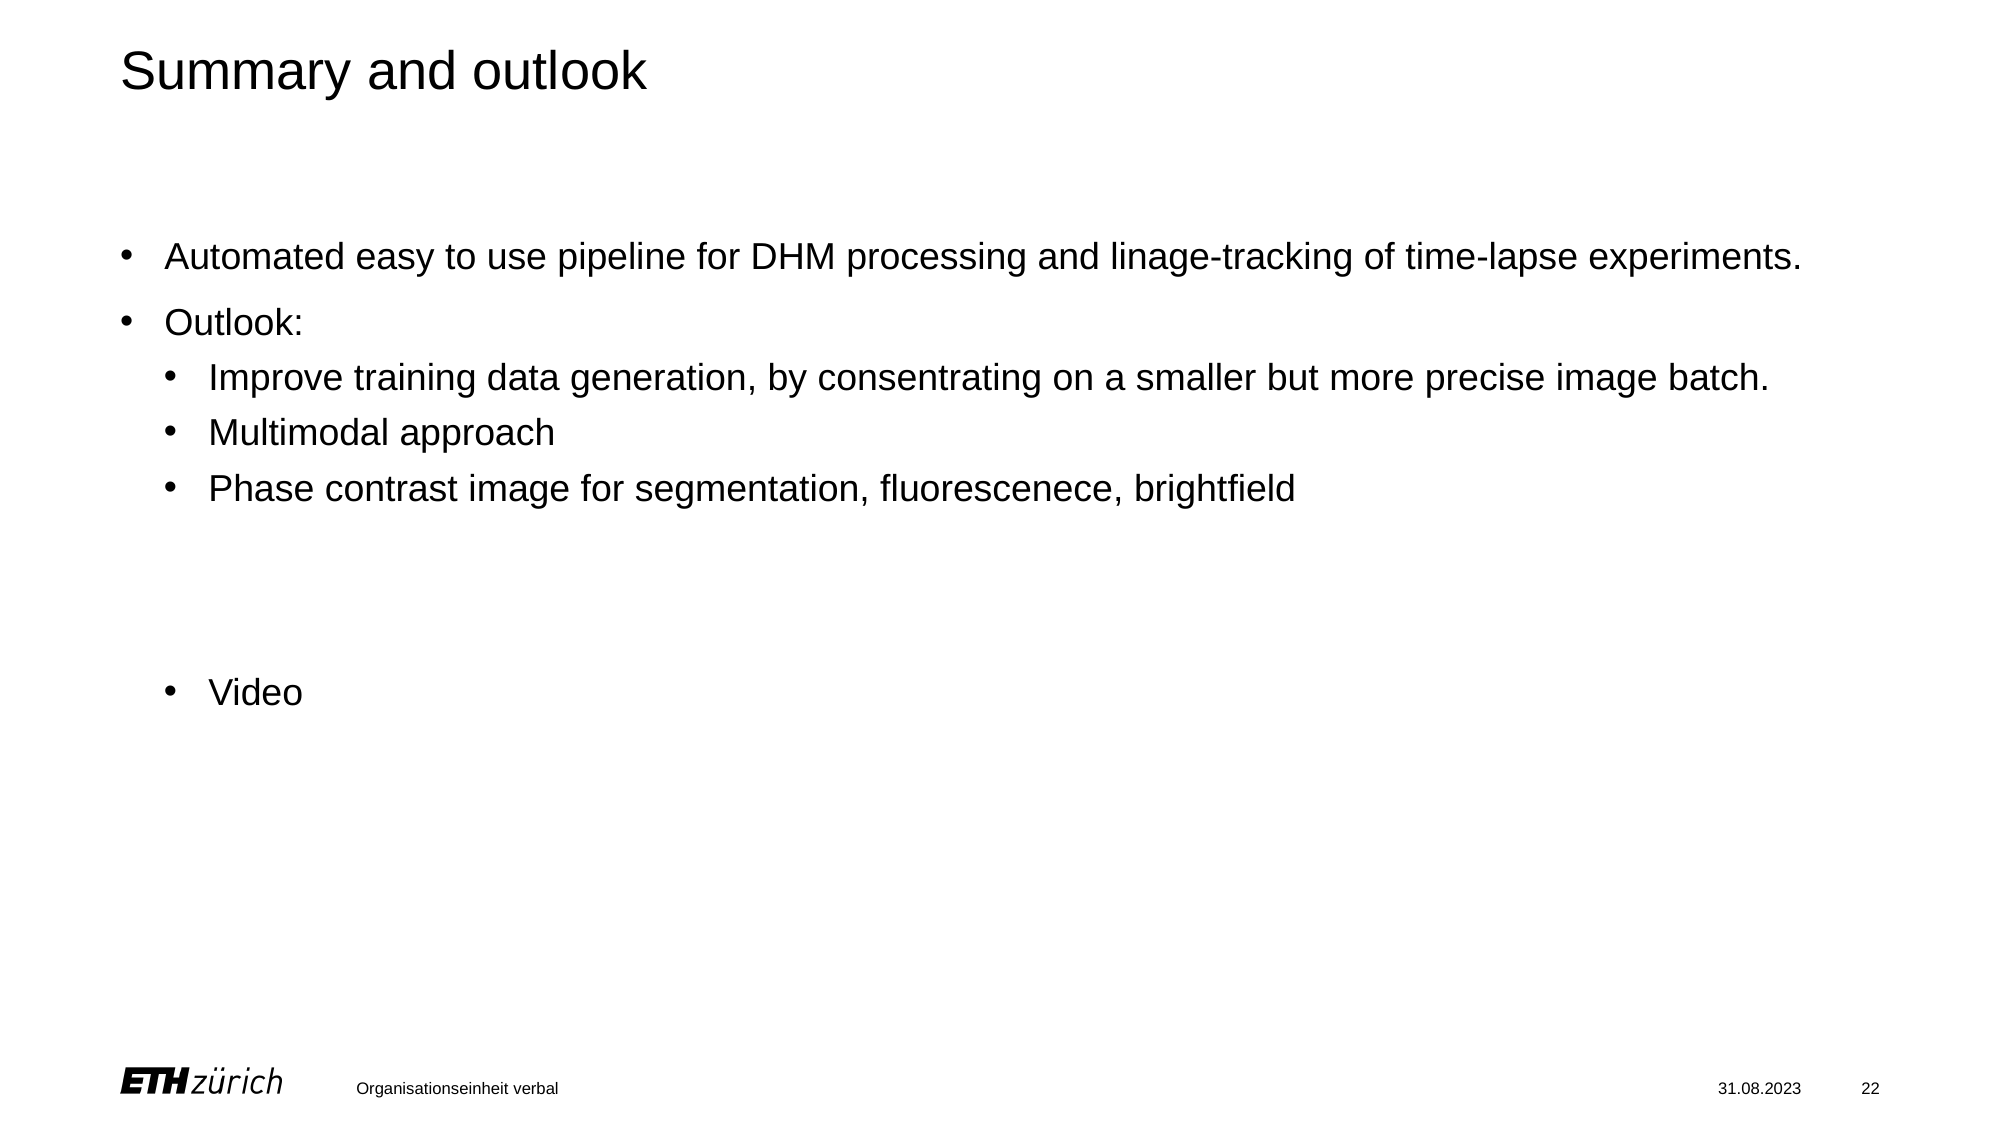

# Summary and outlook
Automated easy to use pipeline for DHM processing and linage-tracking of time-lapse experiments.
Outlook:
Improve training data generation, by consentrating on a smaller but more precise image batch.
Multimodal approach
Phase contrast image for segmentation, fluorescenece, brightfield

Video

Organisationseinheit verbal
31.08.2023
22